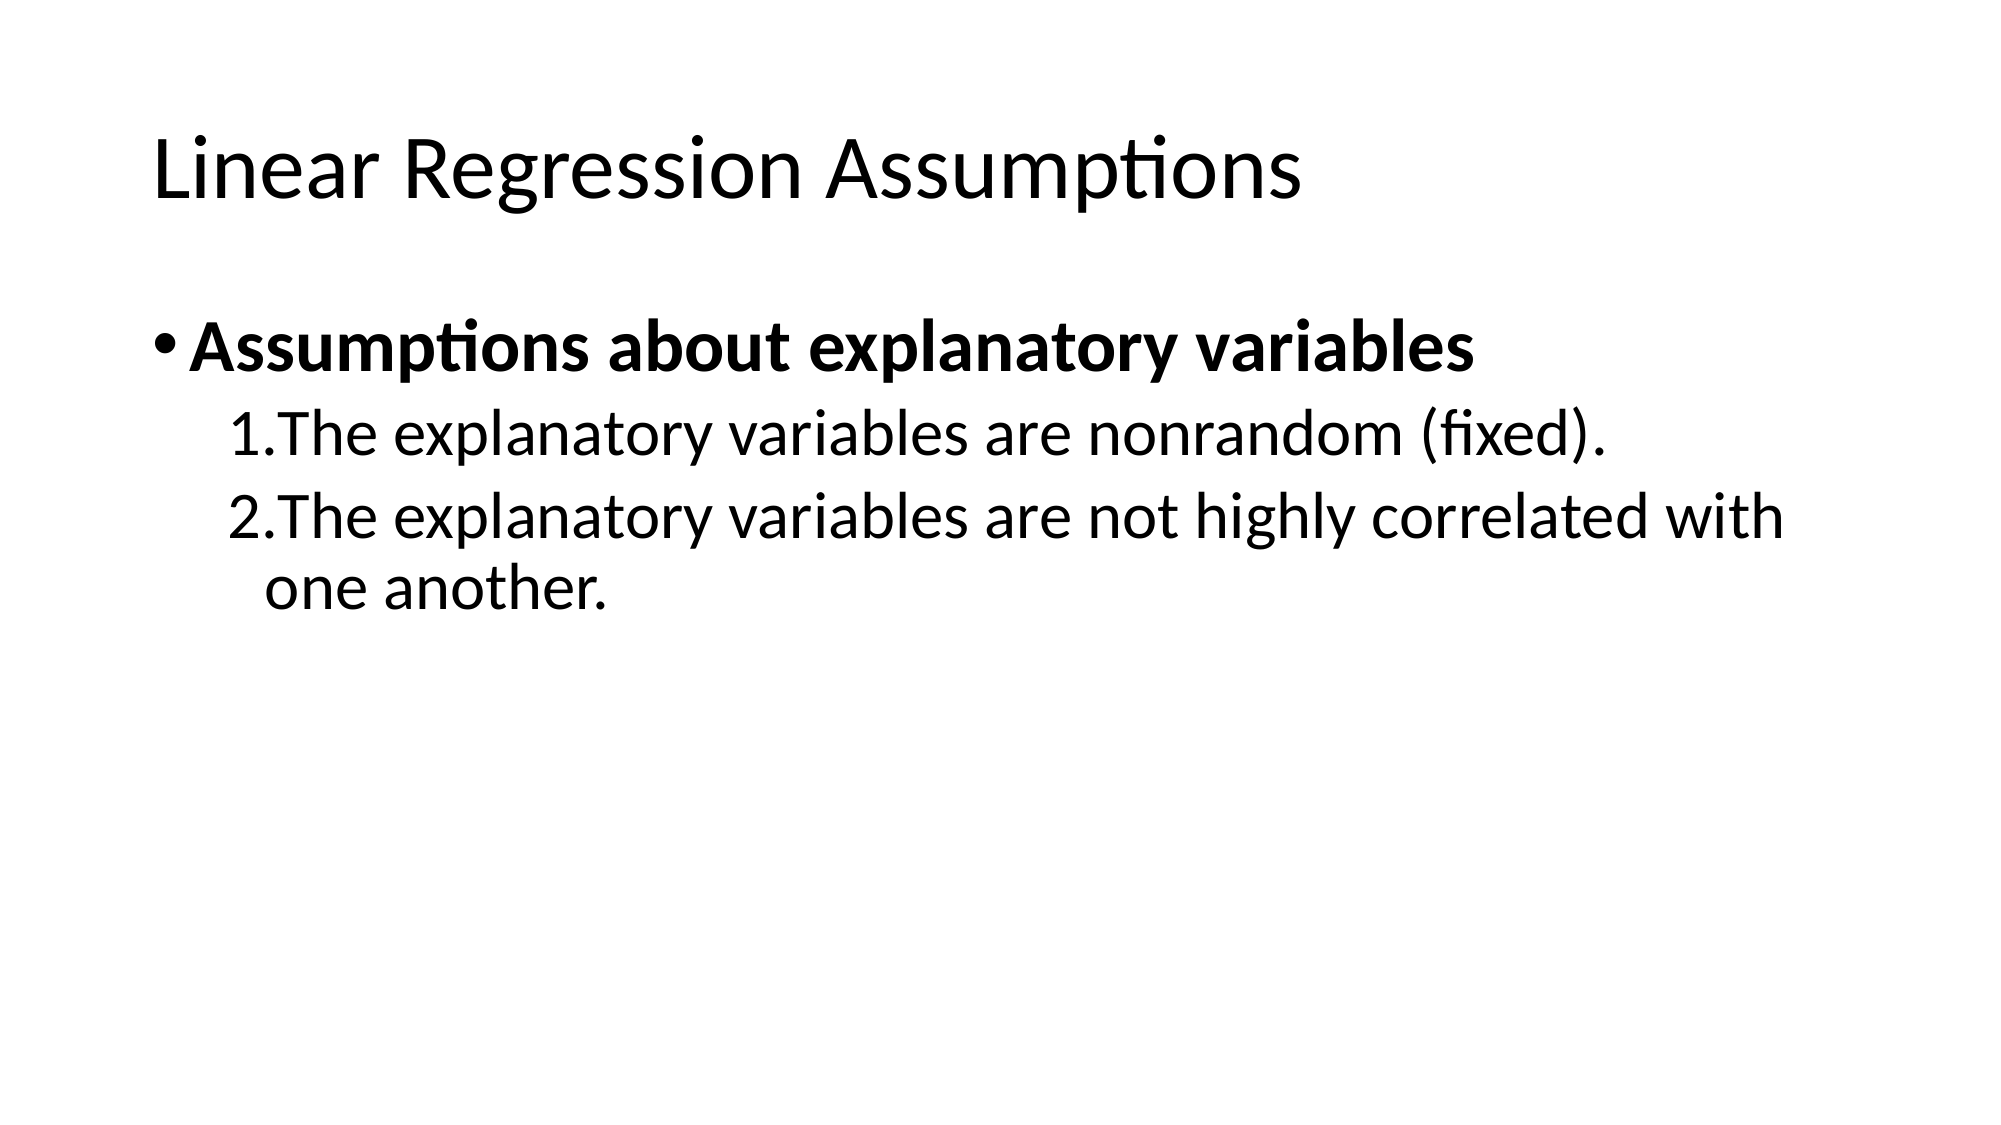

# Linear Regression Assumptions
Assumptions about explanatory variables
The explanatory variables are nonrandom (fixed).
The explanatory variables are not highly correlated with one another.